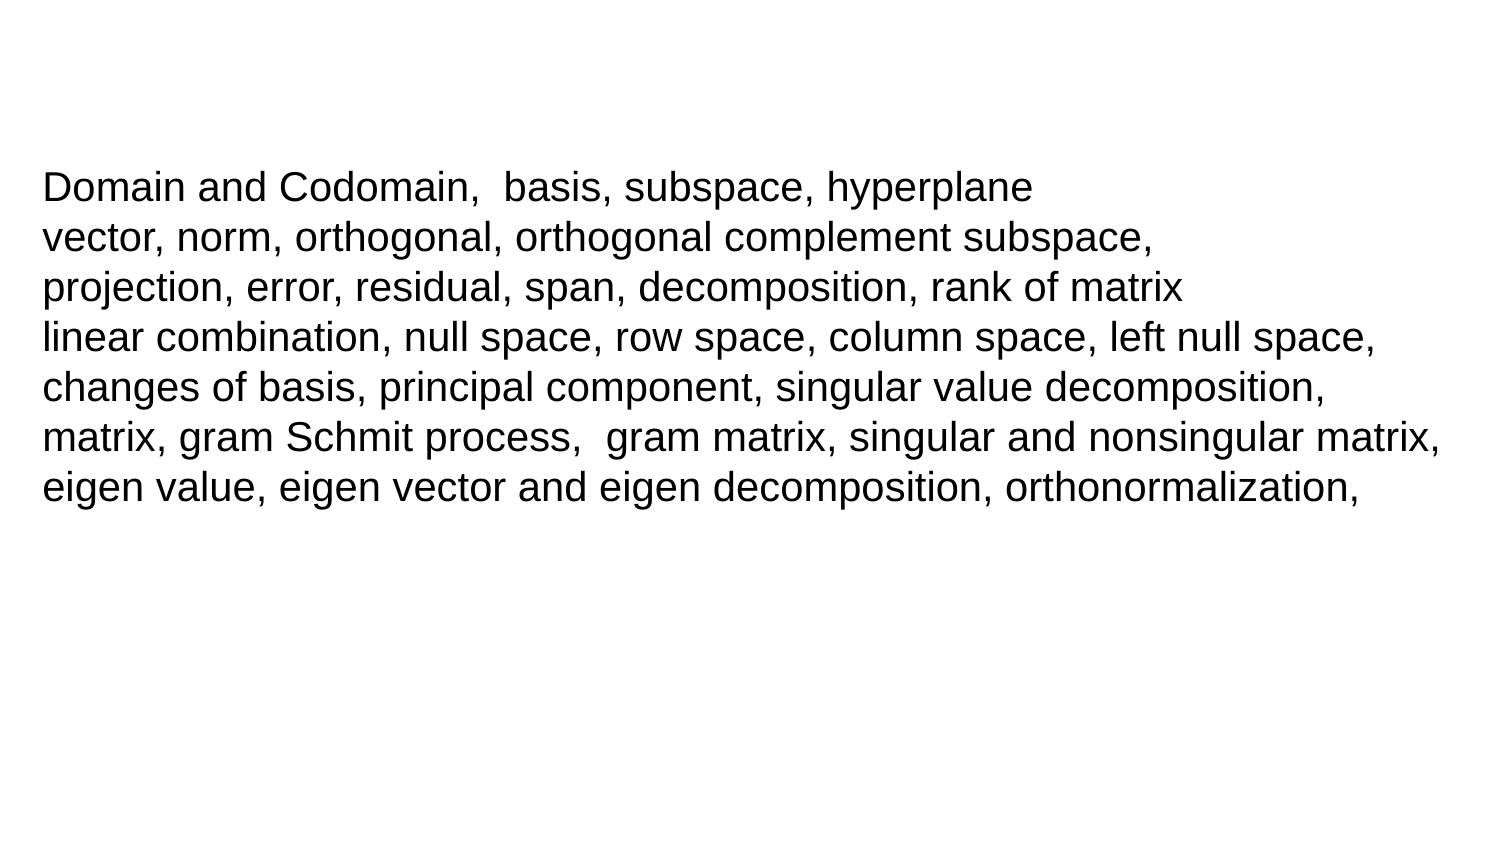

Domain and Codomain,  basis, subspace, hyperplane
vector, norm, orthogonal, orthogonal complement subspace,
projection, error, residual, span, decomposition, rank of matrix
linear combination, null space, row space, column space, left null space,
changes of basis, principal component, singular value decomposition,
matrix, gram Schmit process,  gram matrix, singular and nonsingular matrix,
eigen value, eigen vector and eigen decomposition, orthonormalization,